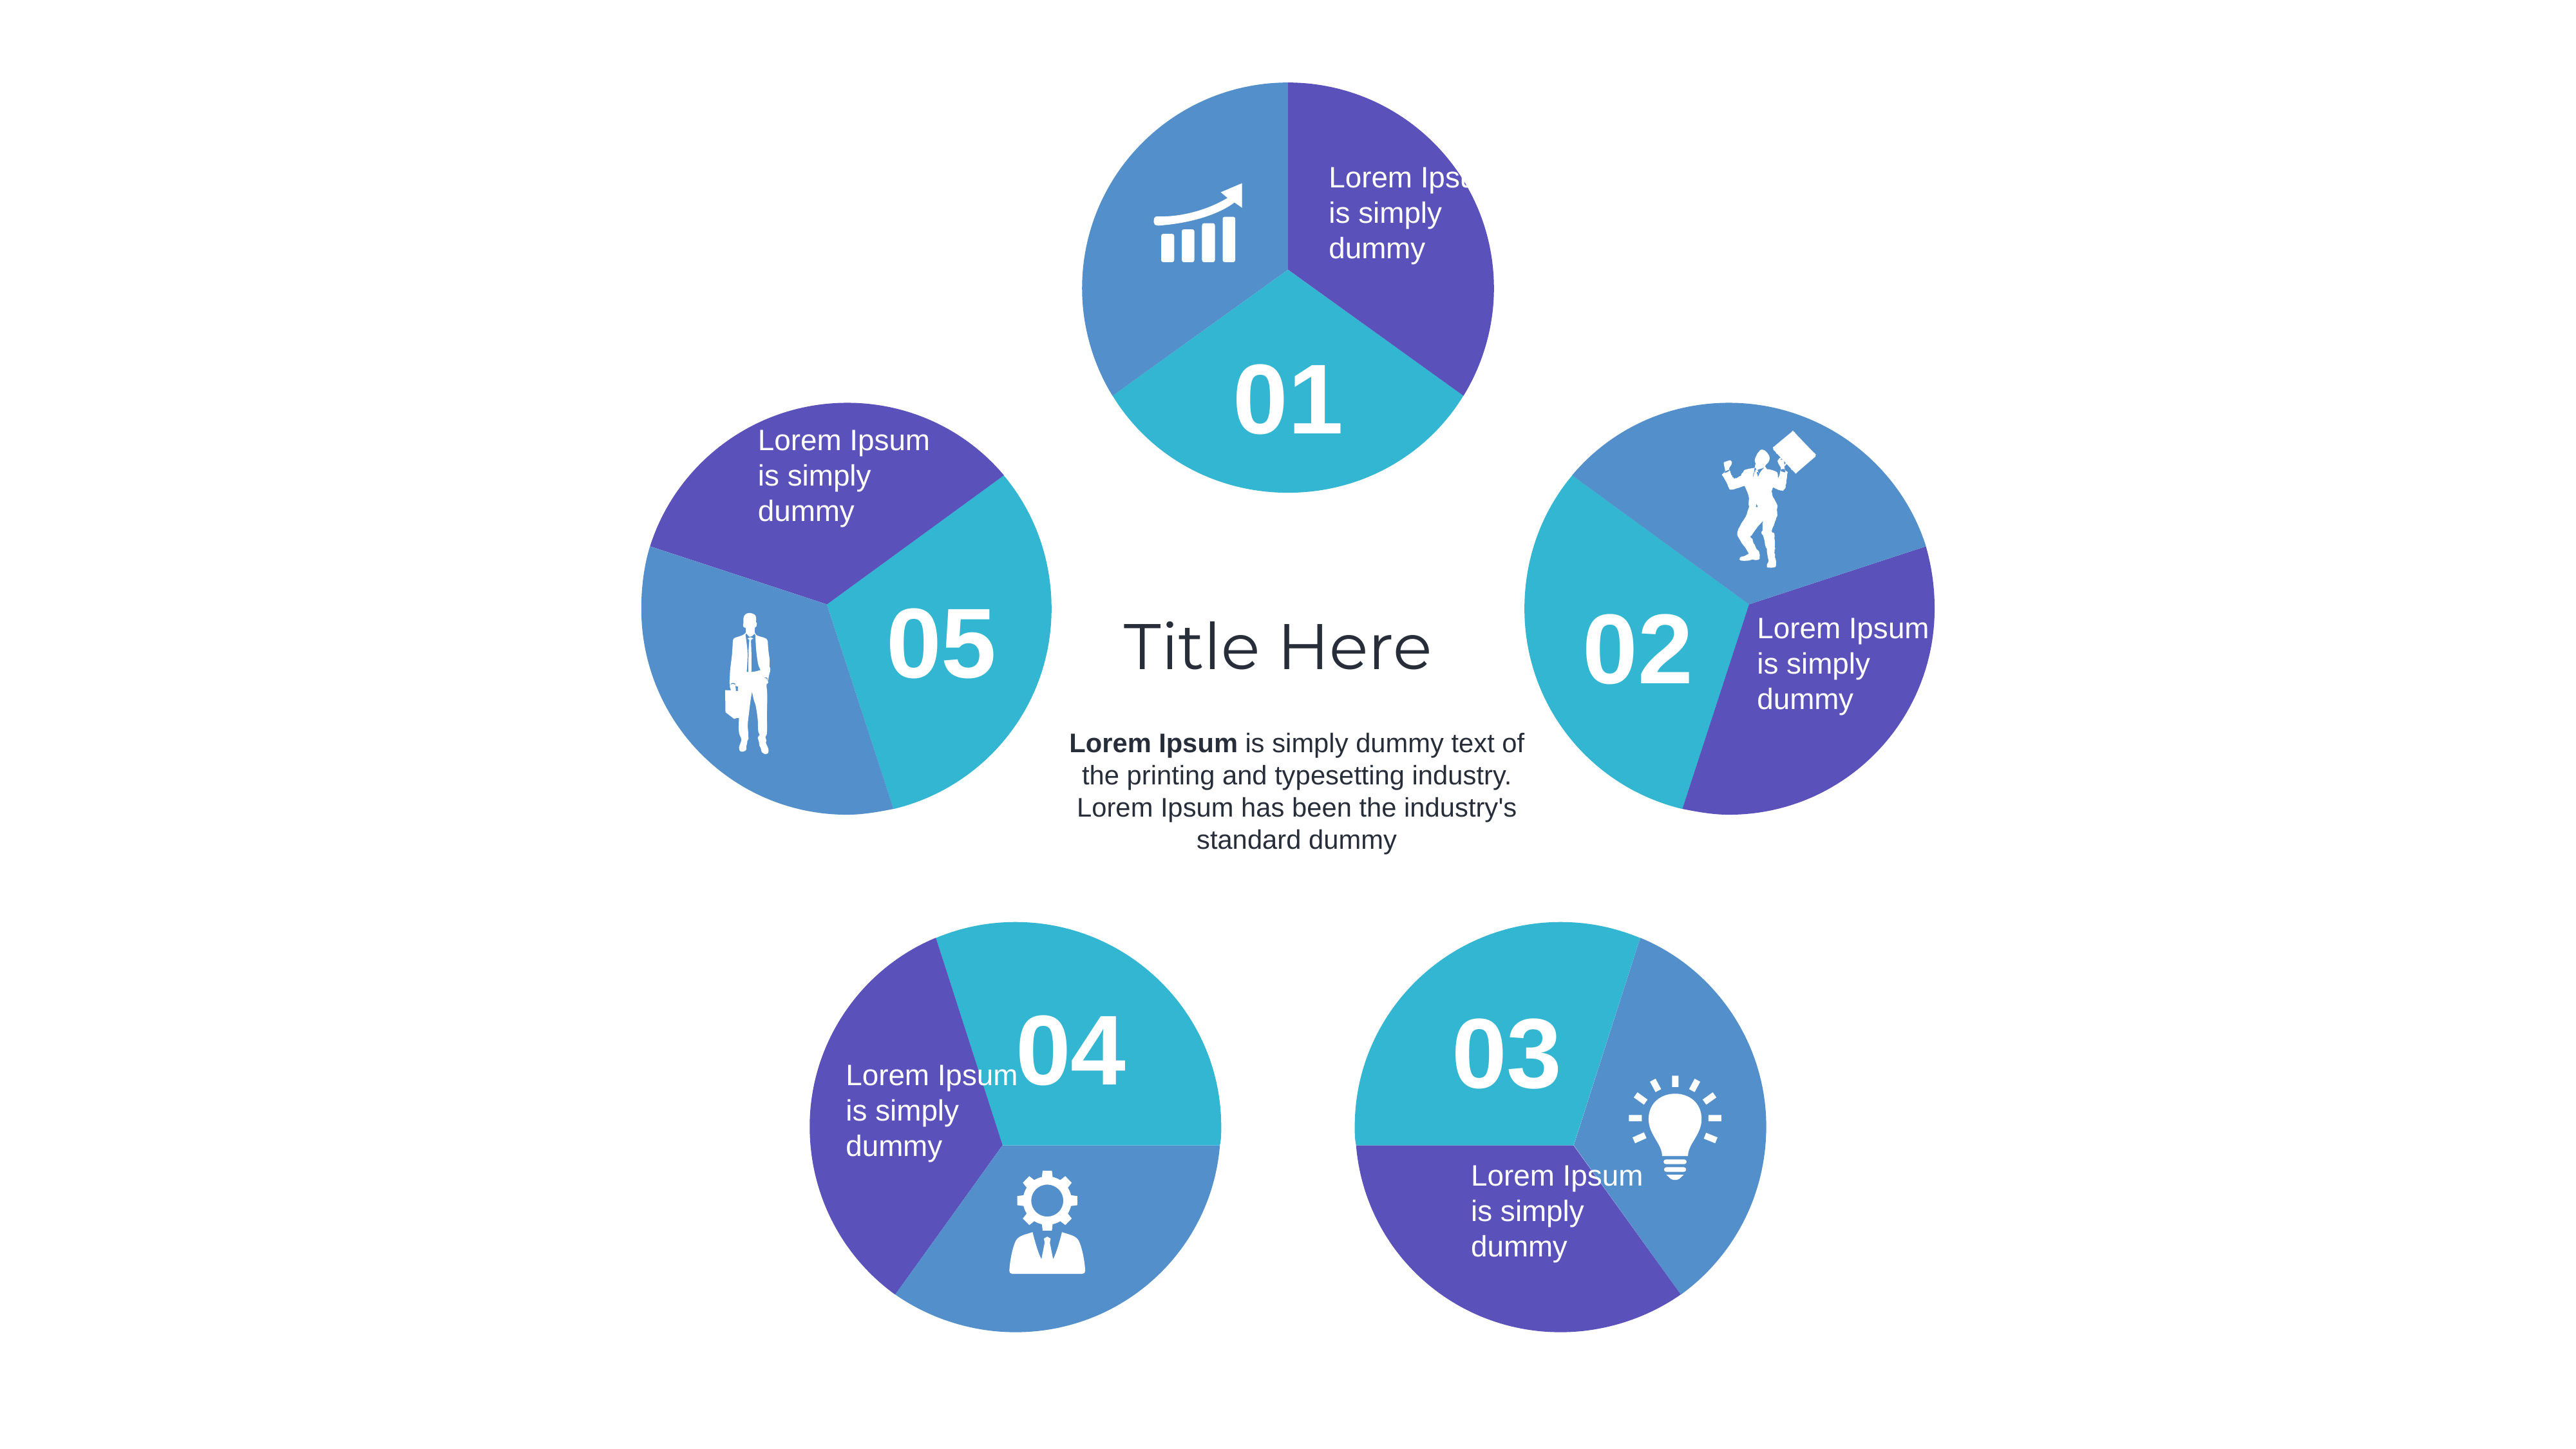

Lorem Ipsum is simply dummy

01

Lorem Ipsum is simply dummy

05
02
Lorem Ipsum is simply dummy
Title Here

Lorem Ipsum is simply dummy text of the printing and typesetting industry. Lorem Ipsum has been the industry's standard dummy

04
03
Lorem Ipsum is simply dummy

Lorem Ipsum is simply dummy